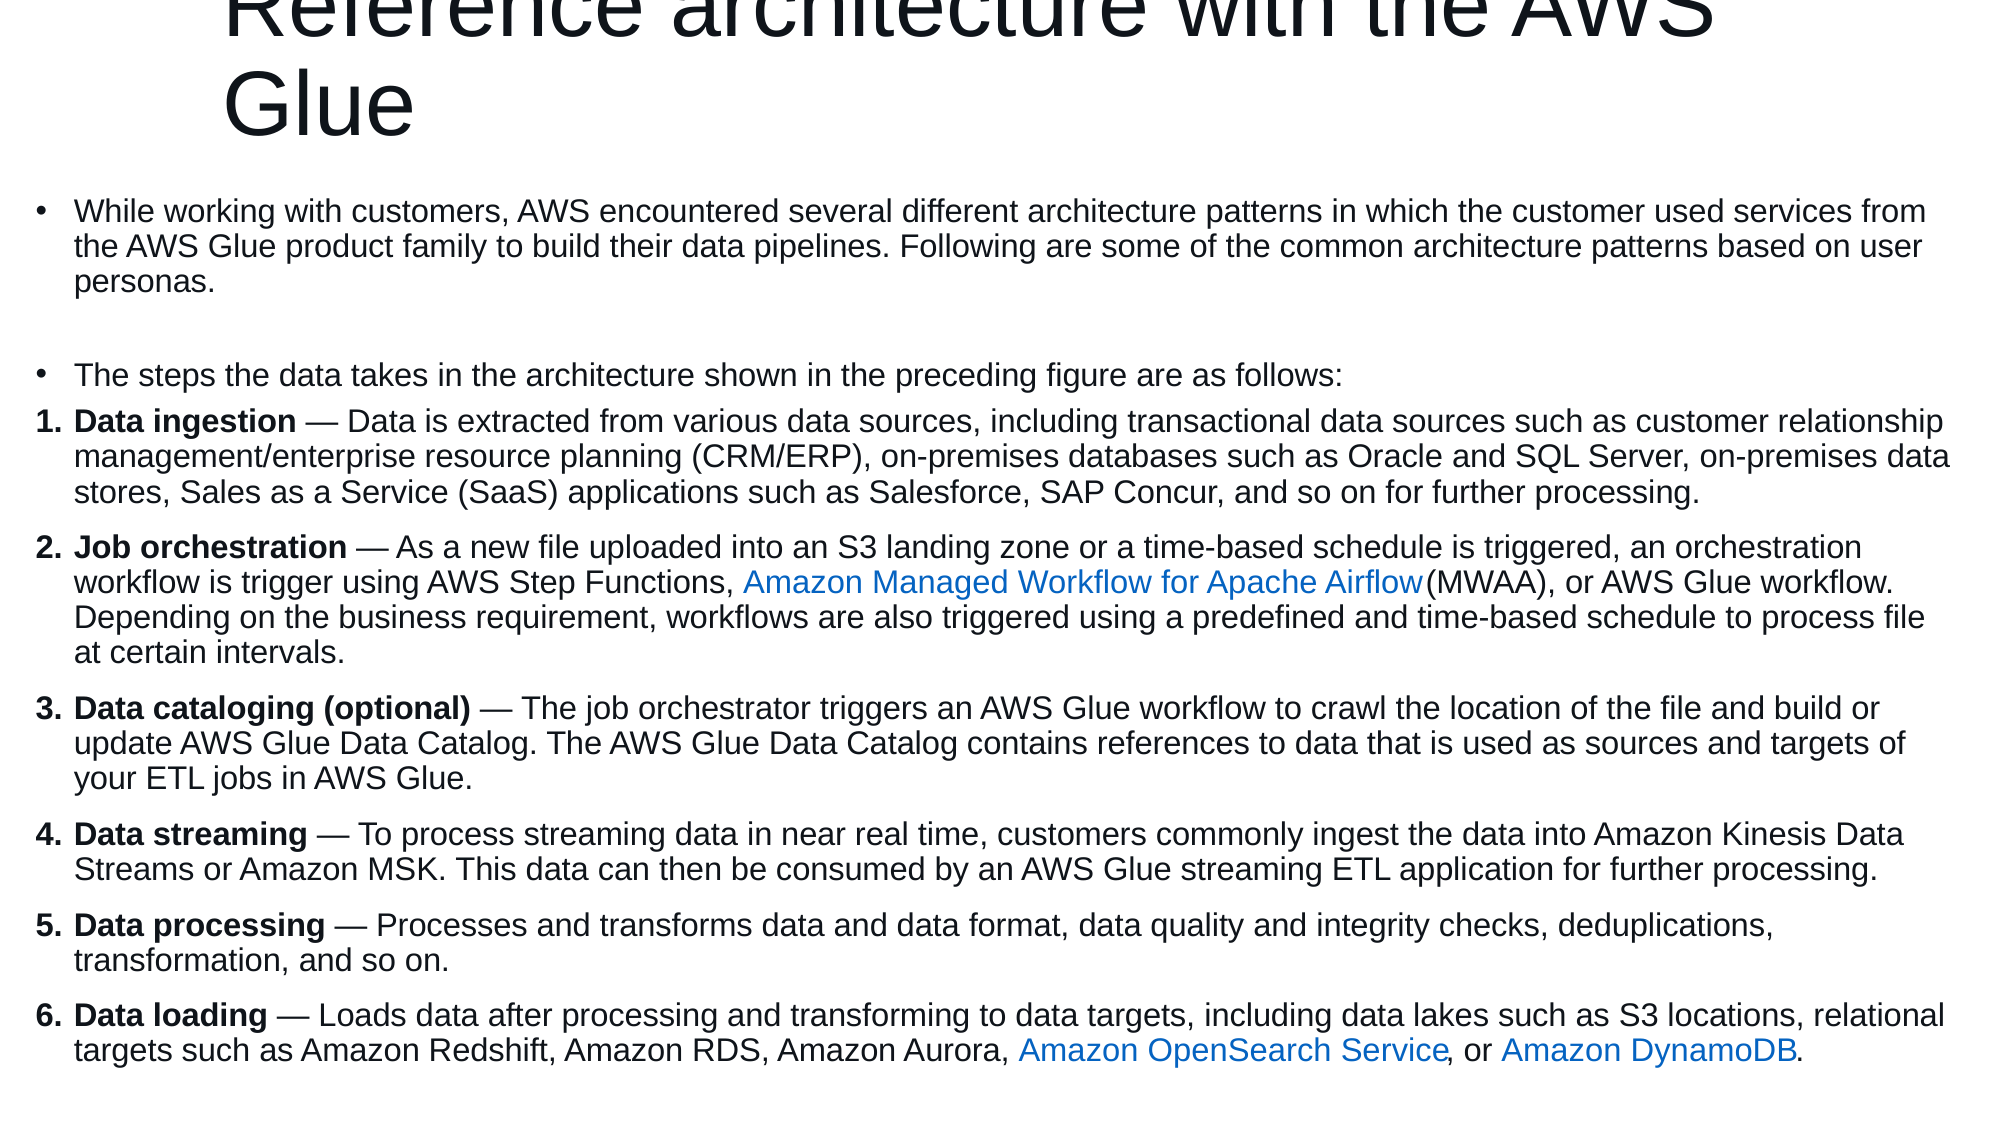

# Reference architecture with the AWS Glue
While working with customers, AWS encountered several different architecture patterns in which the customer used services from the AWS Glue product family to build their data pipelines. Following are some of the common architecture patterns based on user personas.

The steps the data takes in the architecture shown in the preceding figure are as follows:
Data ingestion — Data is extracted from various data sources, including transactional data sources such as customer relationship management/enterprise resource planning (CRM/ERP), on-premises databases such as Oracle and SQL Server, on-premises data stores, Sales as a Service (SaaS) applications such as Salesforce, SAP Concur, and so on for further processing.
Job orchestration — As a new file uploaded into an S3 landing zone or a time-based schedule is triggered, an orchestration workflow is trigger using AWS Step Functions, Amazon Managed Workflow for Apache Airflow (MWAA), or AWS Glue workflow. Depending on the business requirement, workflows are also triggered using a predefined and time-based schedule to process file at certain intervals.
Data cataloging (optional) — The job orchestrator triggers an AWS Glue workflow to crawl the location of the file and build or update AWS Glue Data Catalog. The AWS Glue Data Catalog contains references to data that is used as sources and targets of your ETL jobs in AWS Glue.
Data streaming — To process streaming data in near real time, customers commonly ingest the data into Amazon Kinesis Data Streams or Amazon MSK. This data can then be consumed by an AWS Glue streaming ETL application for further processing.
Data processing — Processes and transforms data and data format, data quality and integrity checks, deduplications, transformation, and so on.
Data loading — Loads data after processing and transforming to data targets, including data lakes such as S3 locations, relational targets such as Amazon Redshift, Amazon RDS, Amazon Aurora, Amazon OpenSearch Service, or Amazon DynamoDB.